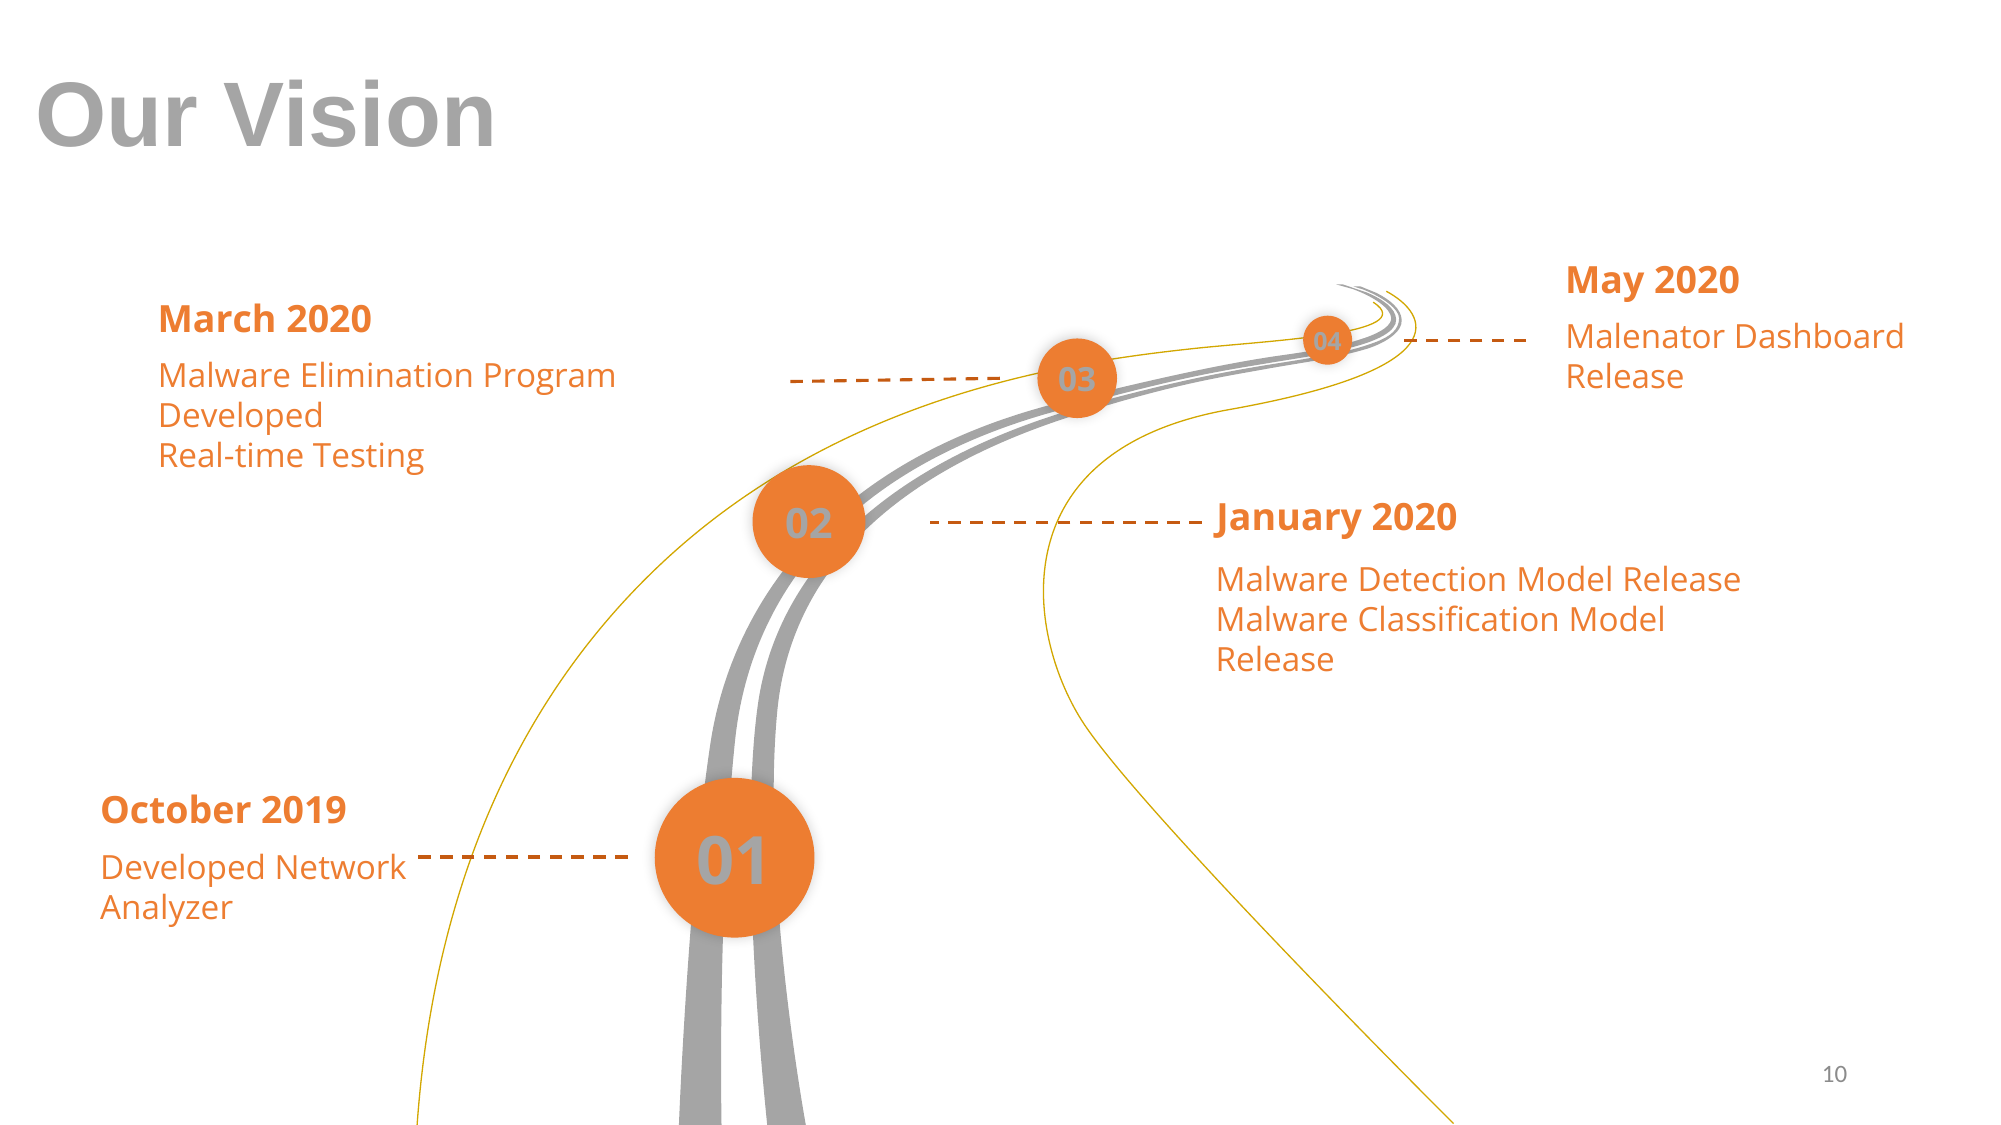

# Our Vision
May 2020

March 2020

Malenator Dashboard Release
04
03
Malware Elimination Program Developed
Real-time Testing
02
January 2020
Malware Detection Model Release
Malware Classification Model Release
01
October 2019
Developed Network Analyzer
10